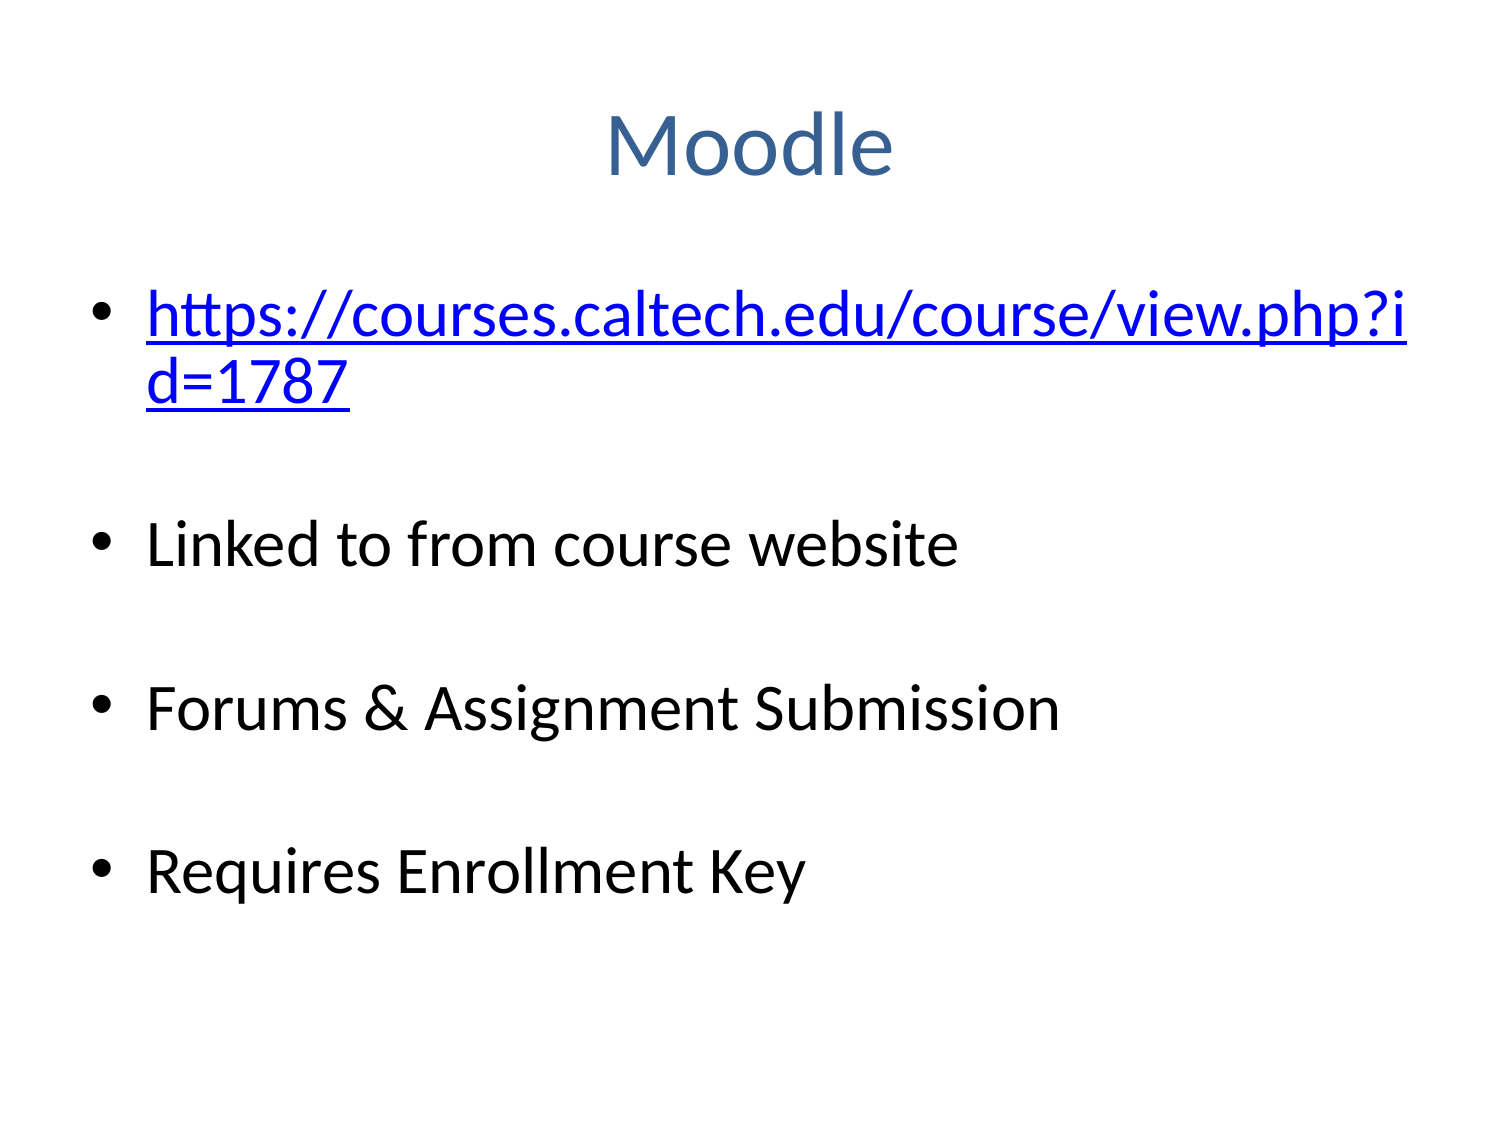

# Moodle
https://courses.caltech.edu/course/view.php?id=1787

Linked to from course website

Forums & Assignment Submission

Requires Enrollment Key